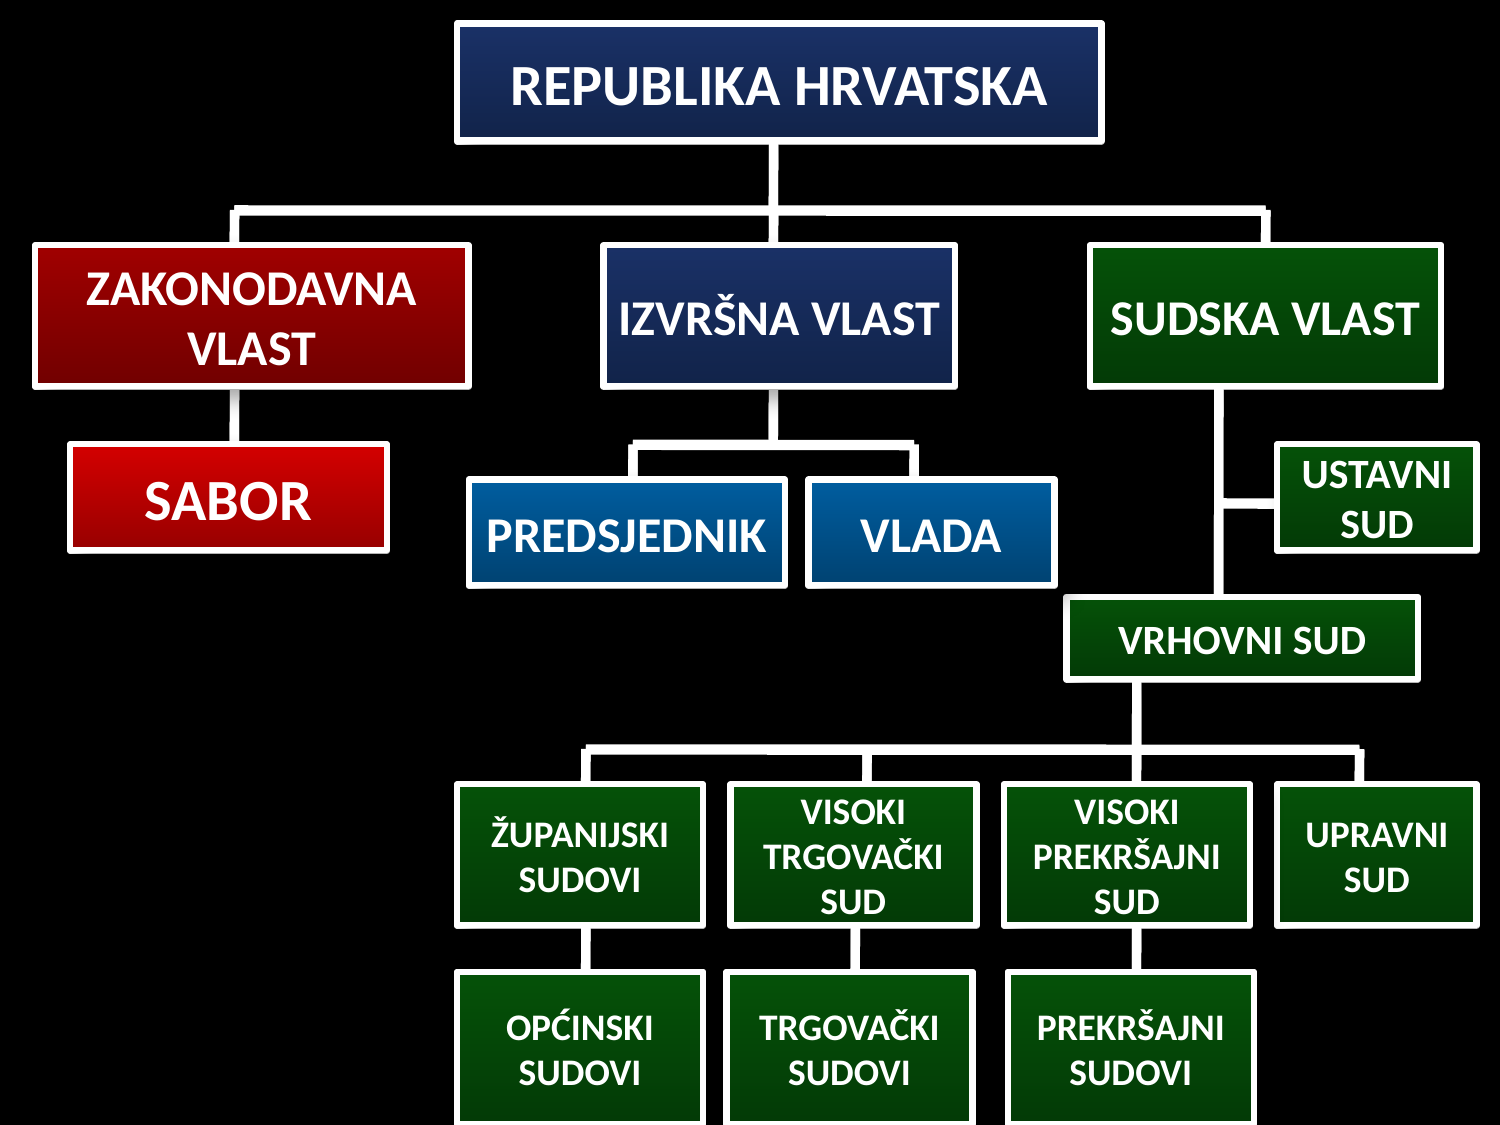

REPUBLIKA HRVATSKA
ZAKONODAVNA VLAST
IZVRŠNA VLAST
SUDSKA VLAST
SABOR
USTAVNI SUD
PREDSJEDNIK
VLADA
VRHOVNI SUD
ŽUPANIJSKI SUDOVI
VISOKI TRGOVAČKI SUD
VISOKI PREKRŠAJNI SUD
UPRAVNI SUD
OPĆINSKI SUDOVI
TRGOVAČKI SUDOVI
PREKRŠAJNI SUDOVI
REPUBLIKA HRVATSKA